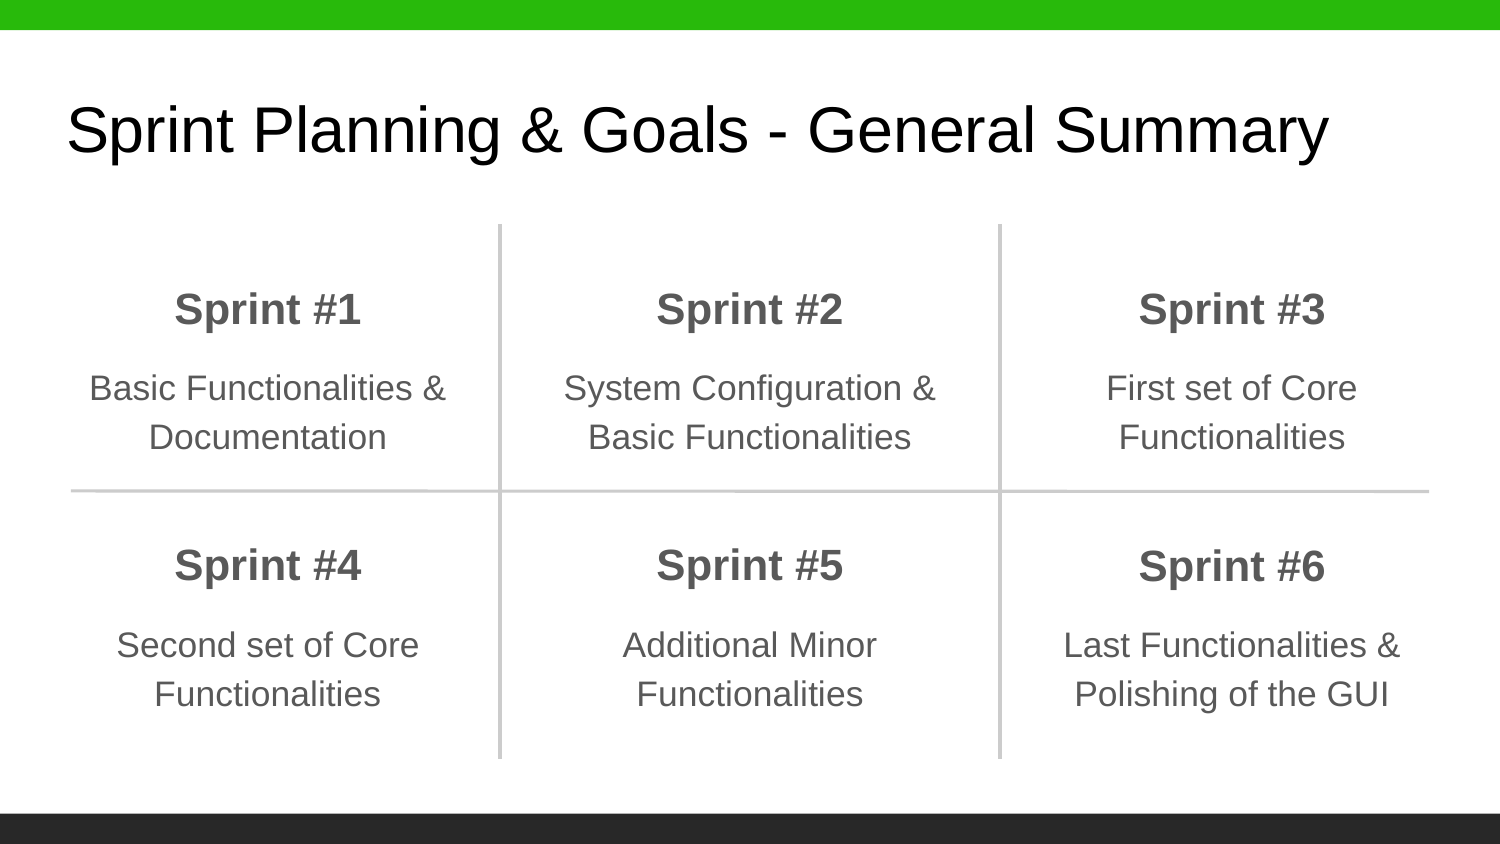

# Sprint Planning & Goals - General Summary
Sprint #1

Basic Functionalities & Documentation
Sprint #2

System Configuration & Basic Functionalities
Sprint #3

First set of Core Functionalities
Sprint #4

Second set of Core Functionalities
Sprint #5

Additional Minor Functionalities
Sprint #6

Last Functionalities & Polishing of the GUI